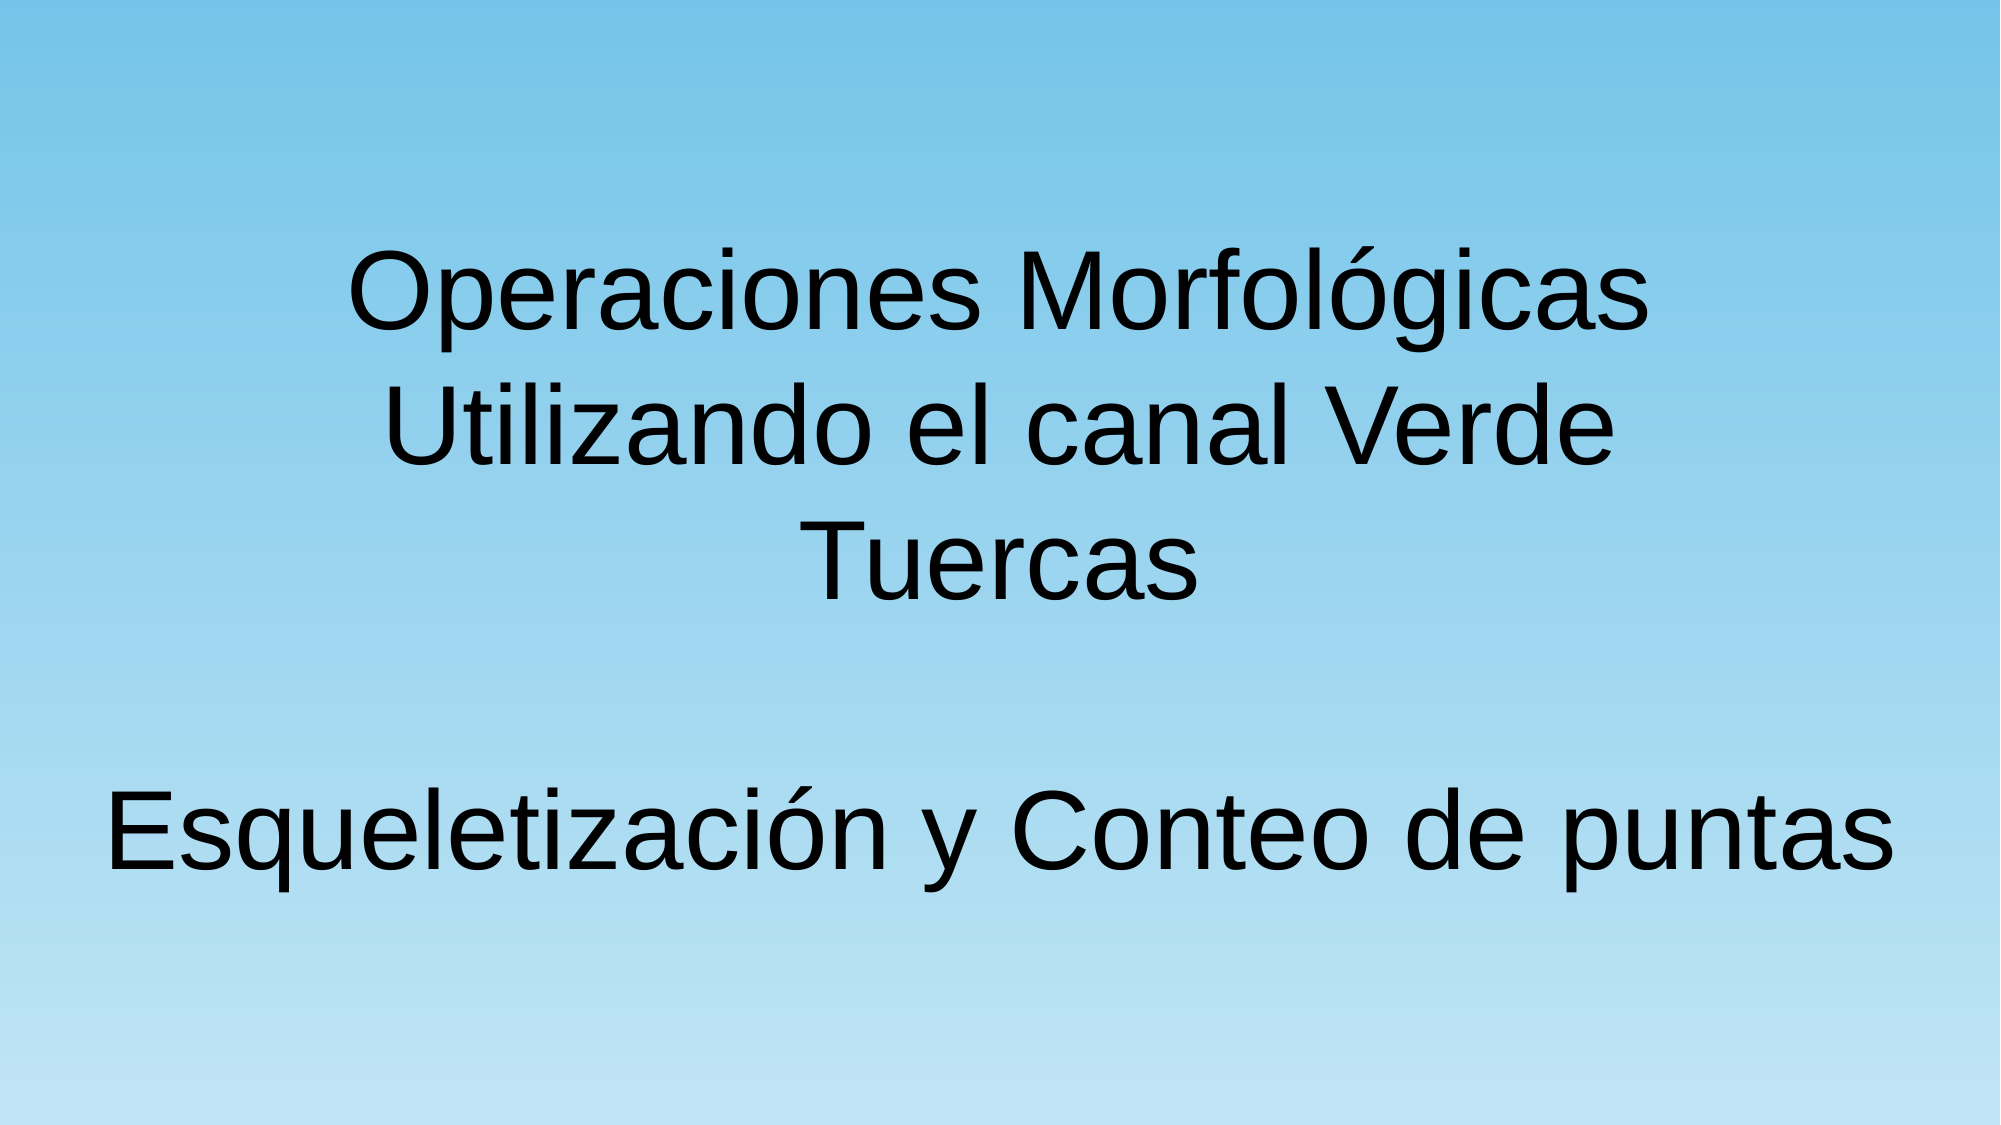

Operaciones Morfológicas
Utilizando el canal Verde
Tuercas

Esqueletización y Conteo de puntas